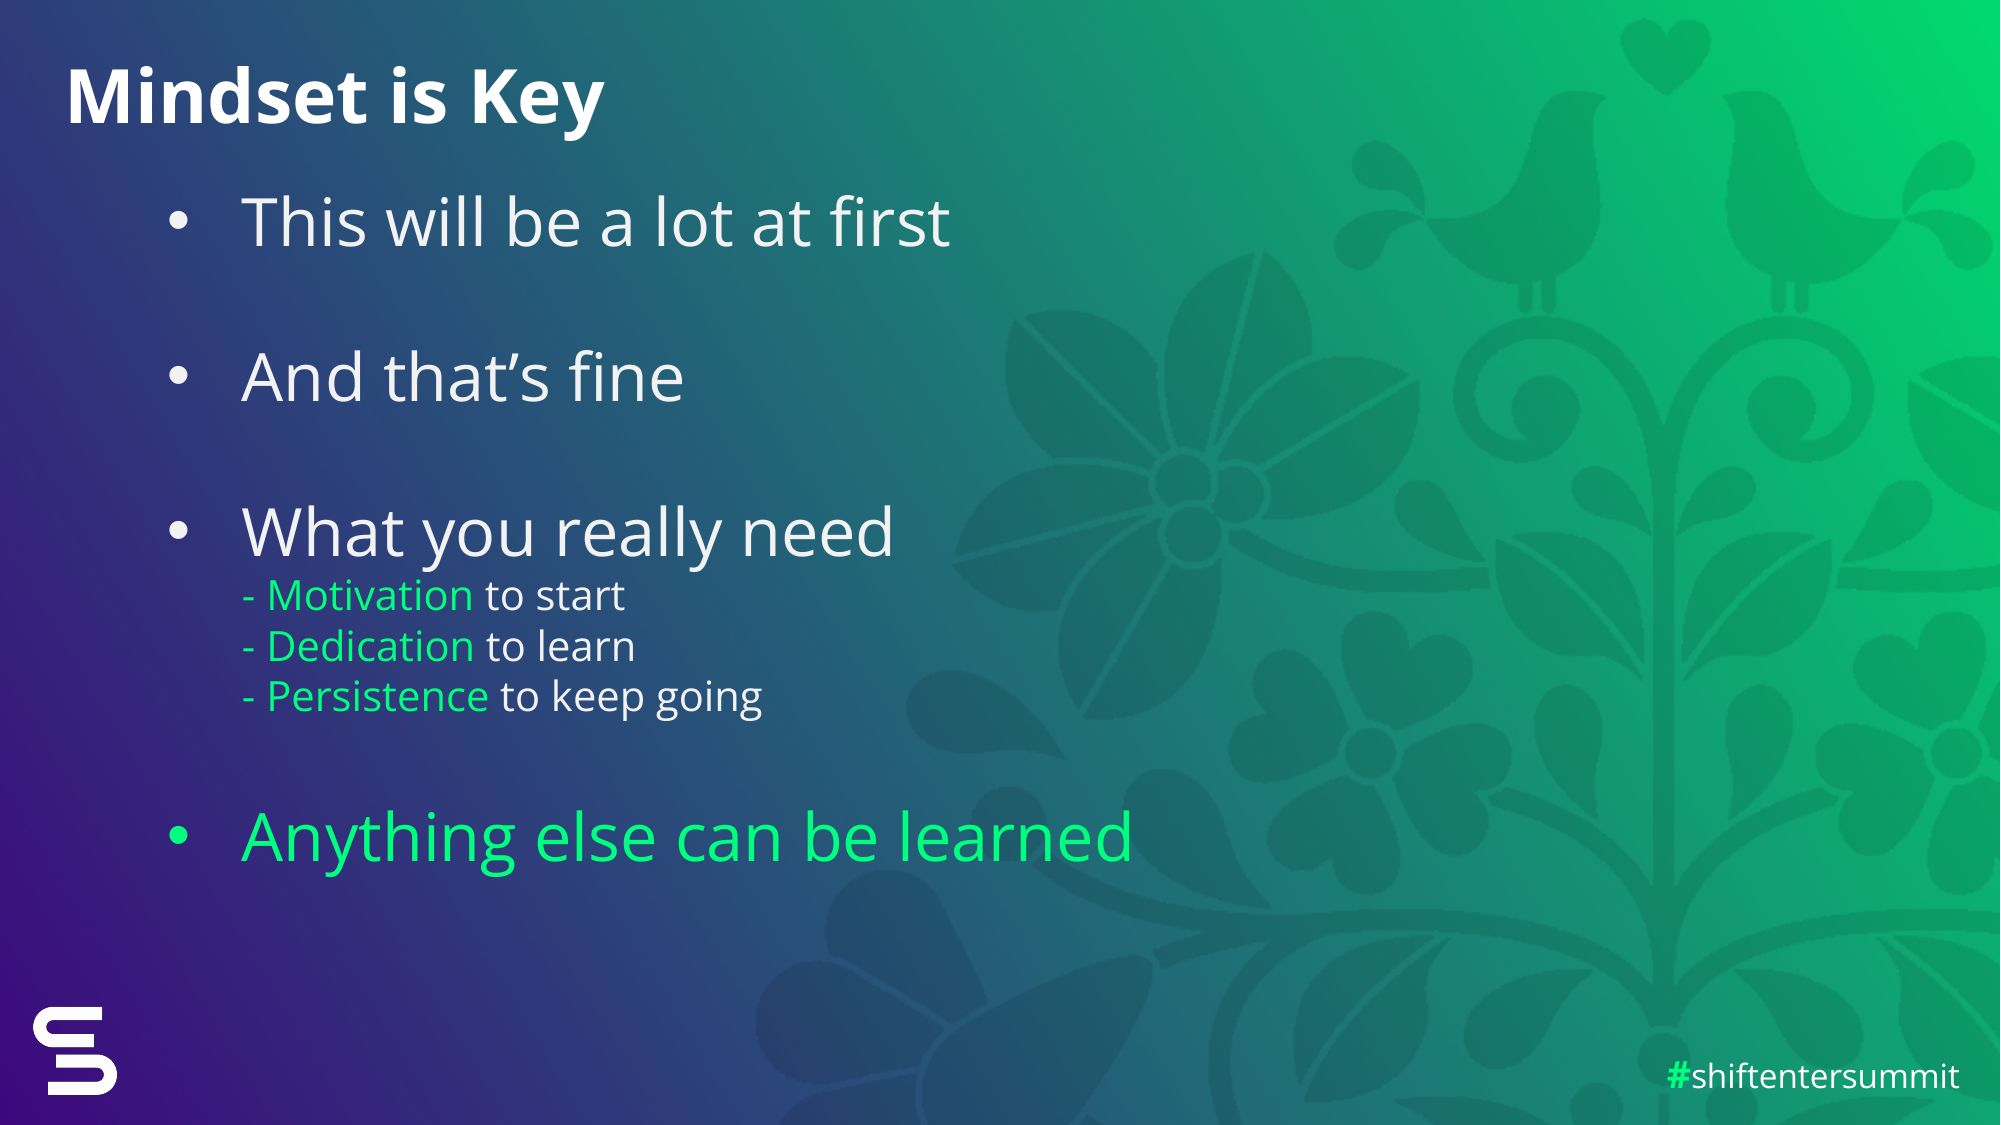

Mindset is Key
This will be a lot at first
And that’s fine
What you really need
- Motivation to start
- Dedication to learn
- Persistence to keep going
Anything else can be learned